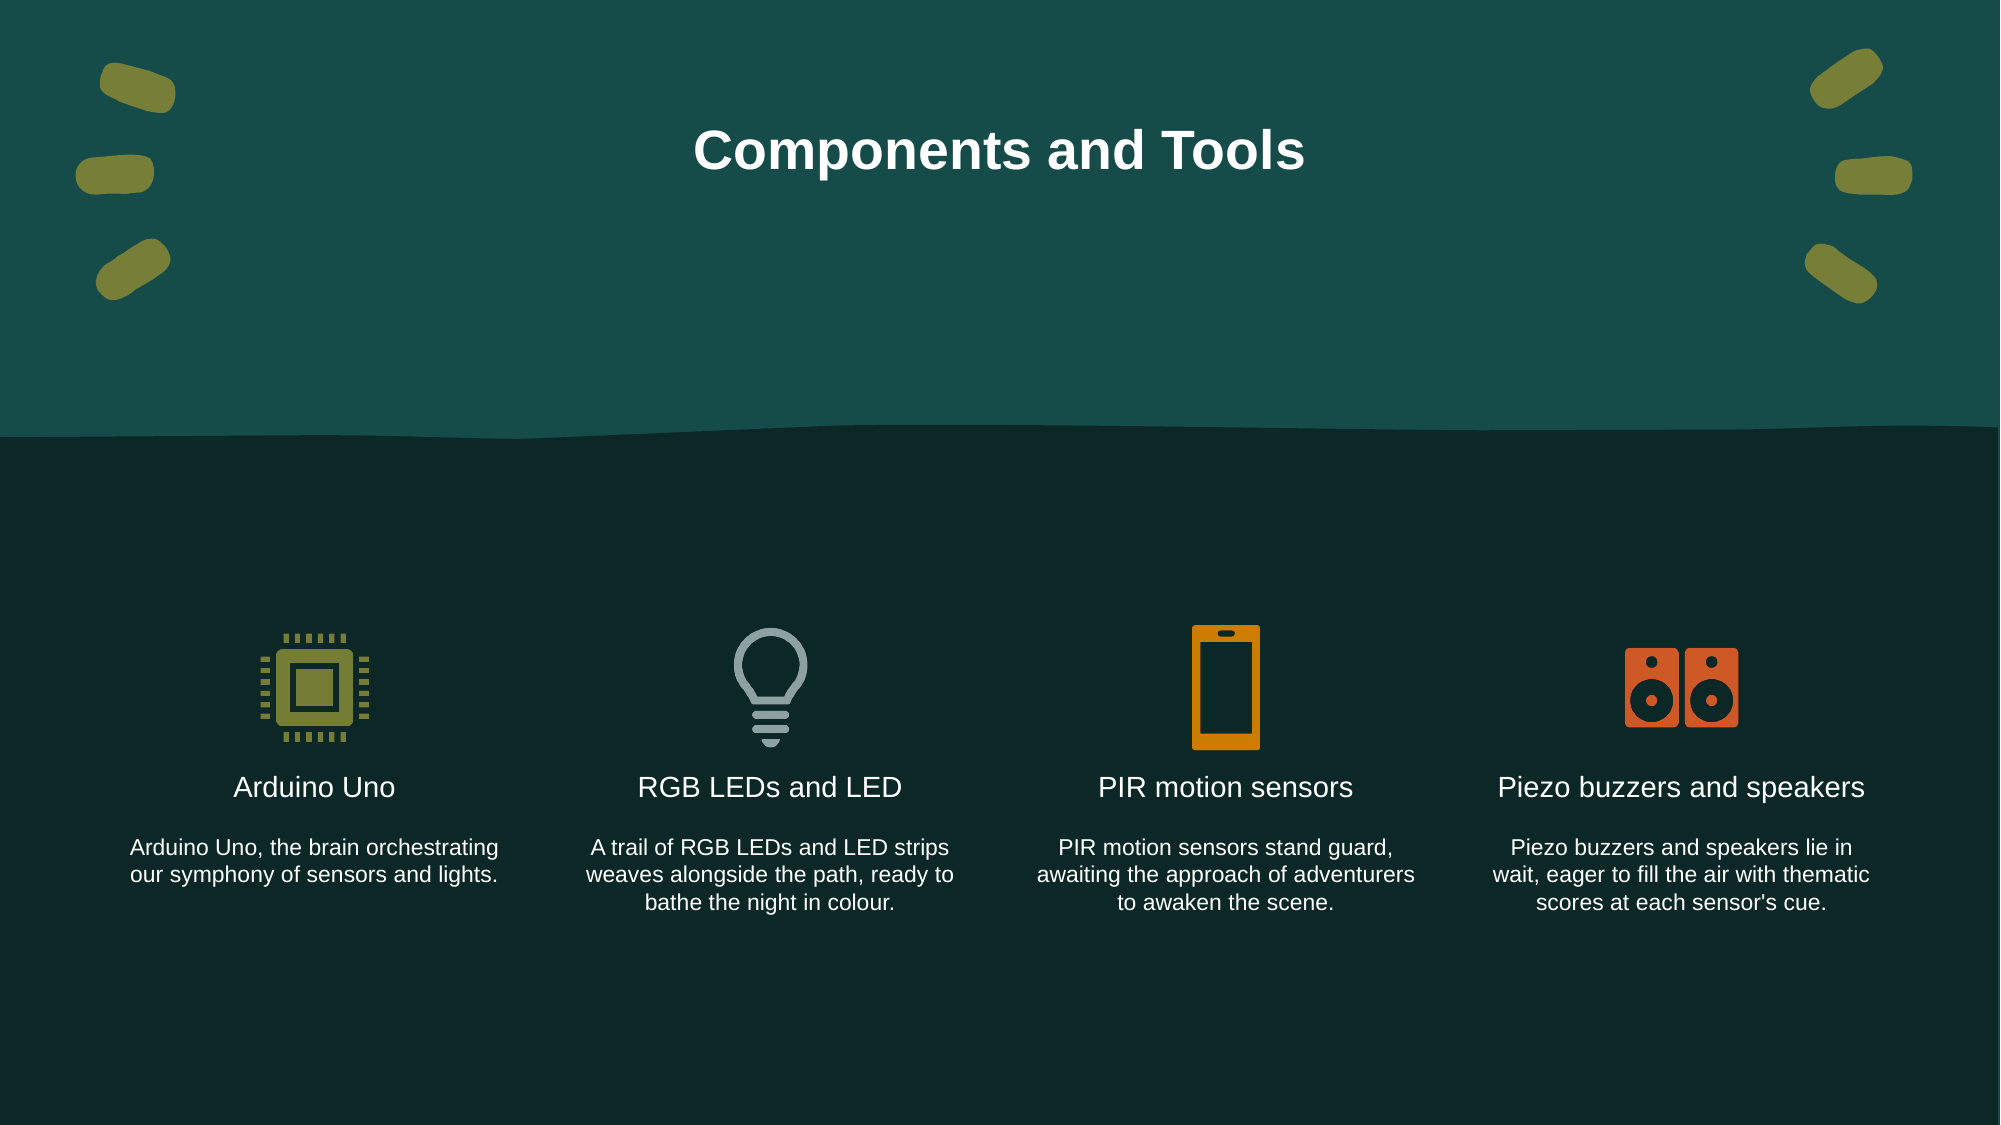

# Components and Tools

Arduino Uno
Arduino Uno, the brain orchestrating our symphony of sensors and lights.
RGB LEDs and LED
A trail of RGB LEDs and LED strips weaves alongside the path, ready to bathe the night in colour.
PIR motion sensors
PIR motion sensors stand guard, awaiting the approach of adventurers to awaken the scene.
Piezo buzzers and speakers
Piezo buzzers and speakers lie in wait, eager to fill the air with thematic scores at each sensor's cue.